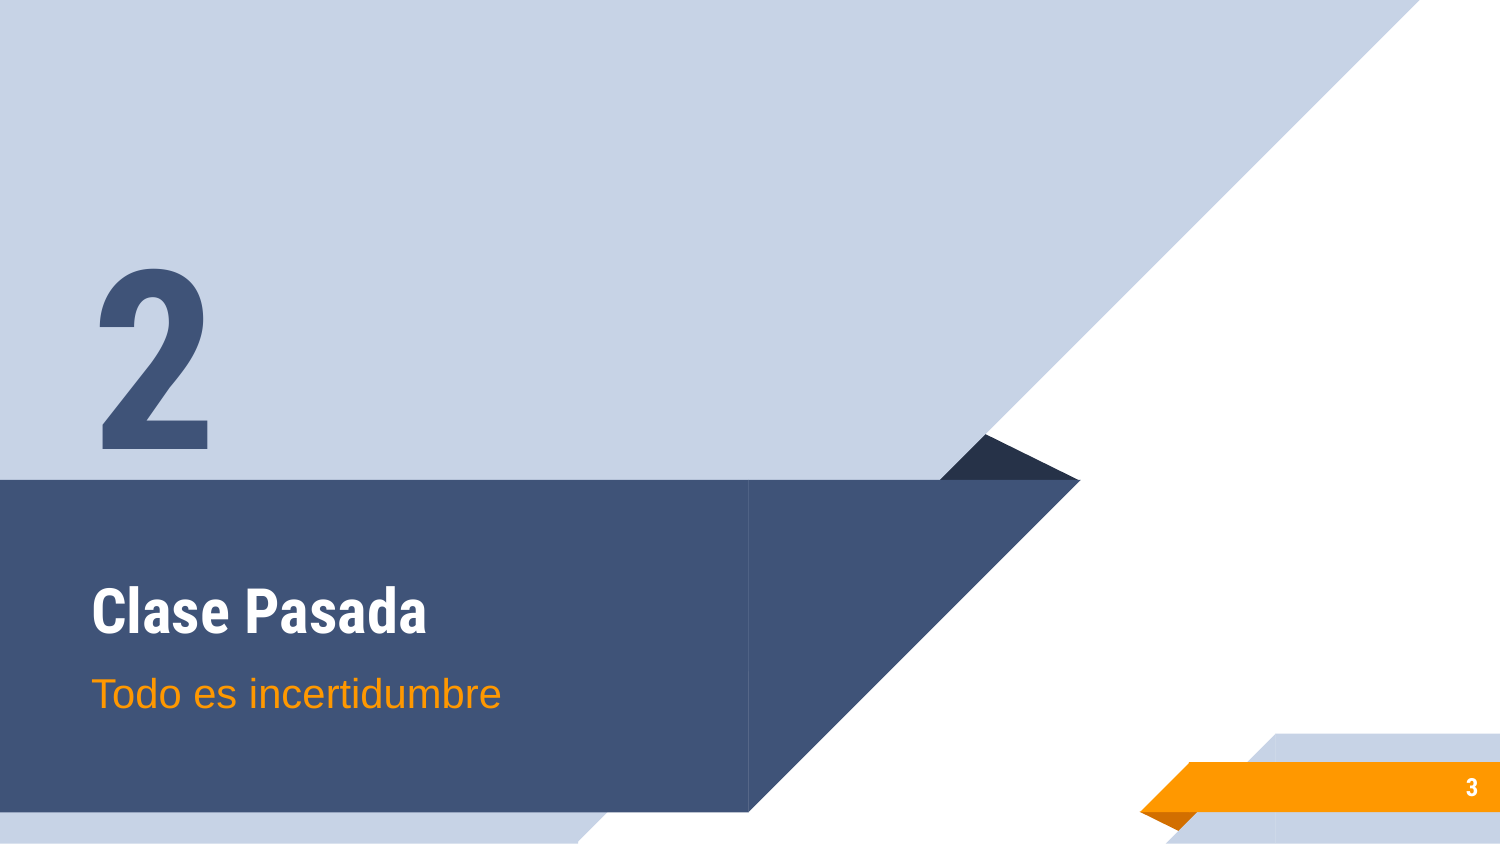

2
# Clase Pasada
Todo es incertidumbre
3